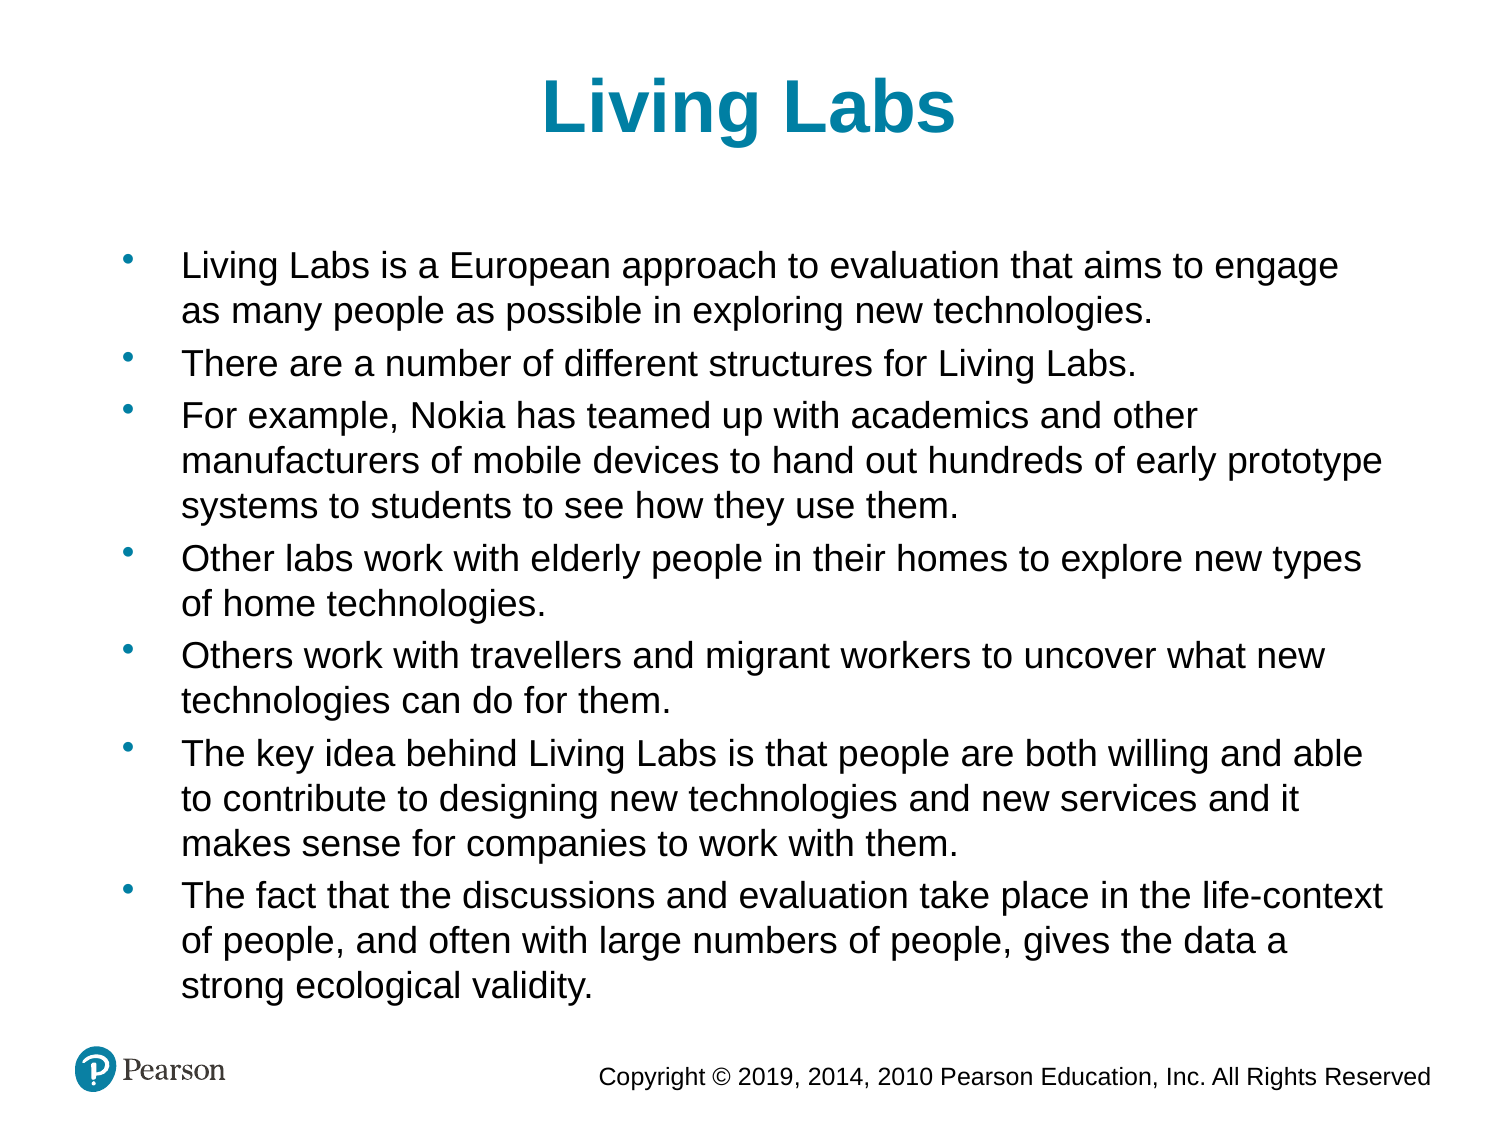

Living Labs
Living Labs is a European approach to evaluation that aims to engage as many people as possible in exploring new technologies.
There are a number of different structures for Living Labs.
For example, Nokia has teamed up with academics and other manufacturers of mobile devices to hand out hundreds of early prototype systems to students to see how they use them.
Other labs work with elderly people in their homes to explore new types of home technologies.
Others work with travellers and migrant workers to uncover what new technologies can do for them.
The key idea behind Living Labs is that people are both willing and able to contribute to designing new technologies and new services and it makes sense for companies to work with them.
The fact that the discussions and evaluation take place in the life-context of people, and often with large numbers of people, gives the data a strong ecological validity.